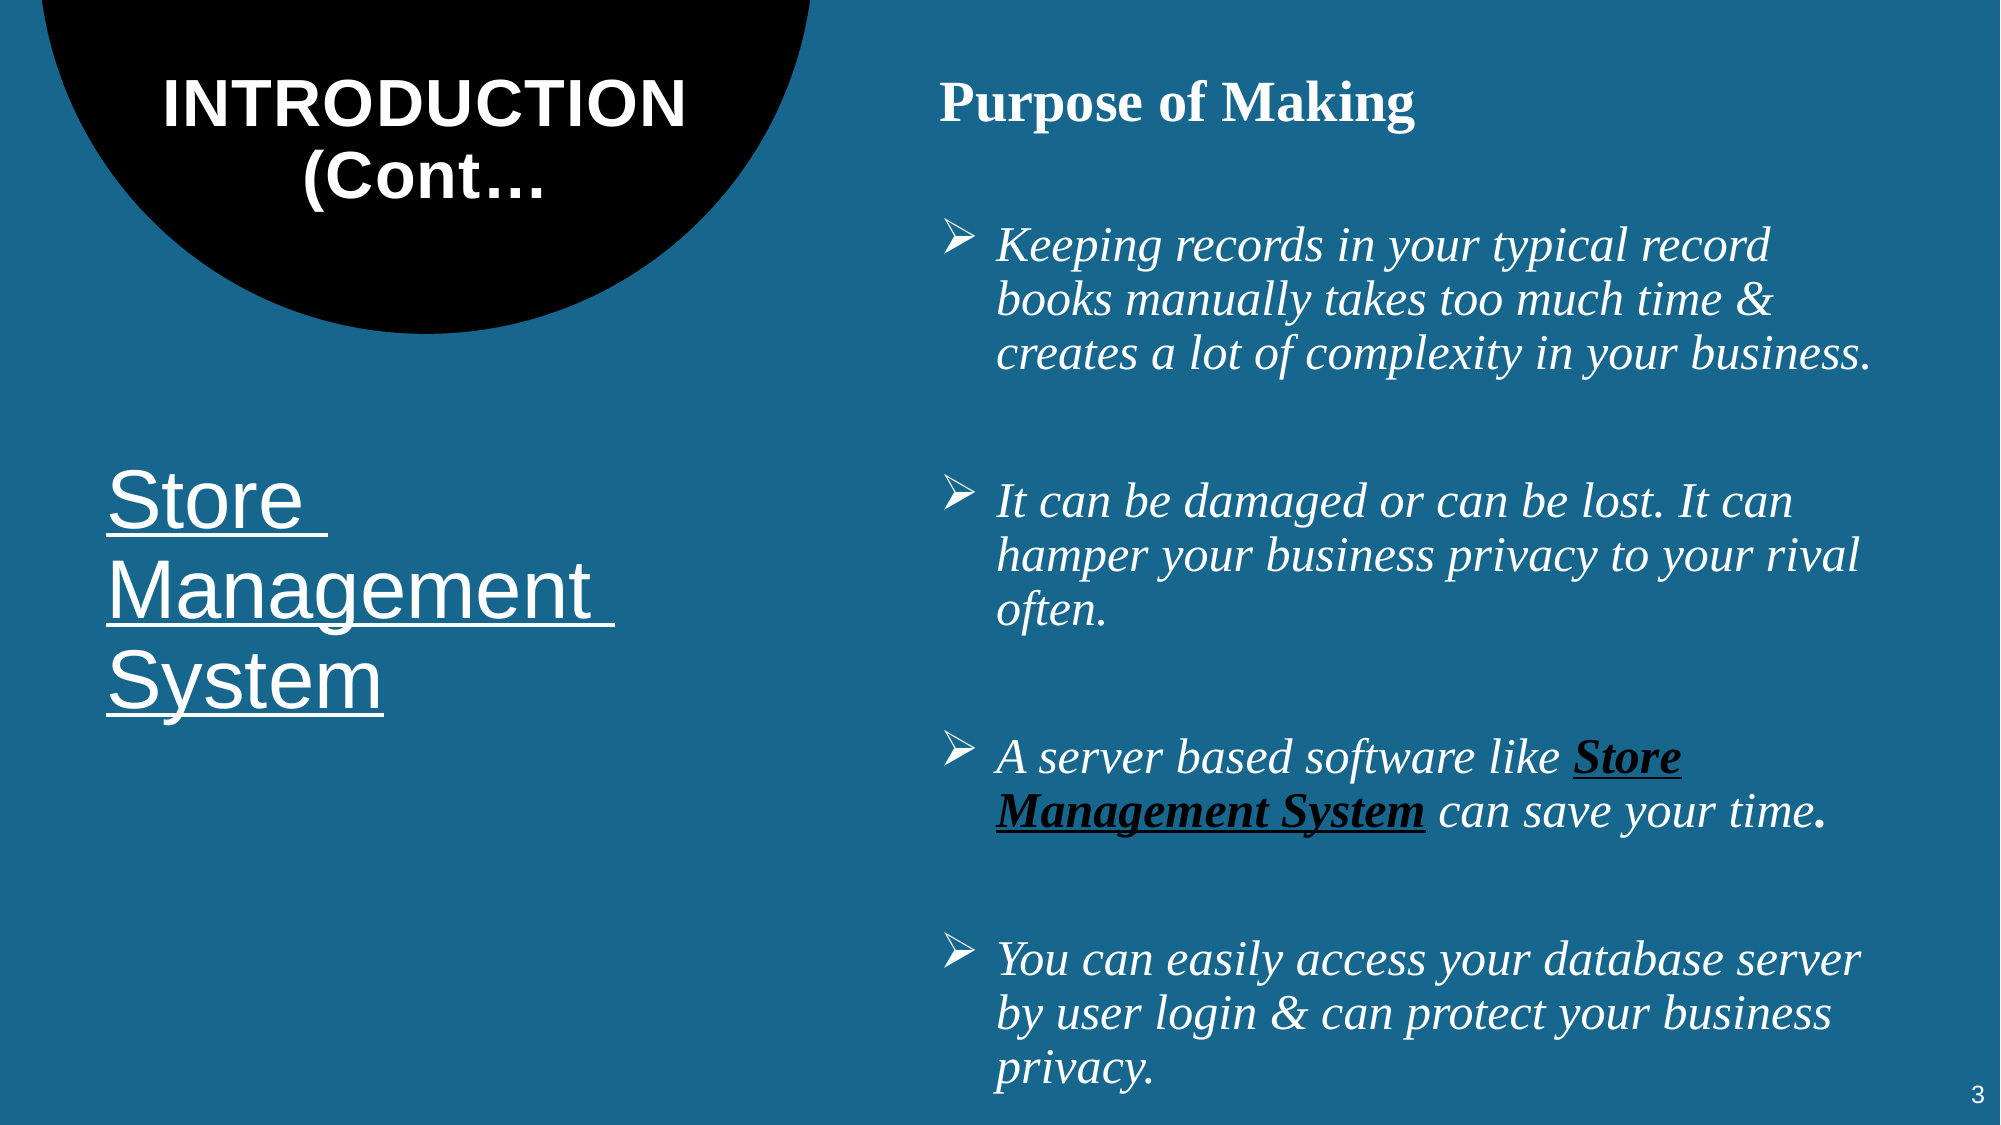

# INTRODUCTION (Cont…

Purpose of Making

Keeping records in your typical record books manually takes too much time & creates a lot of complexity in your business.

It can be damaged or can be lost. It can hamper your business privacy to your rival often.

A server based software like Store Management System can save your time.

You can easily access your database server by user login & can protect your business privacy.

Store
Management
System
3